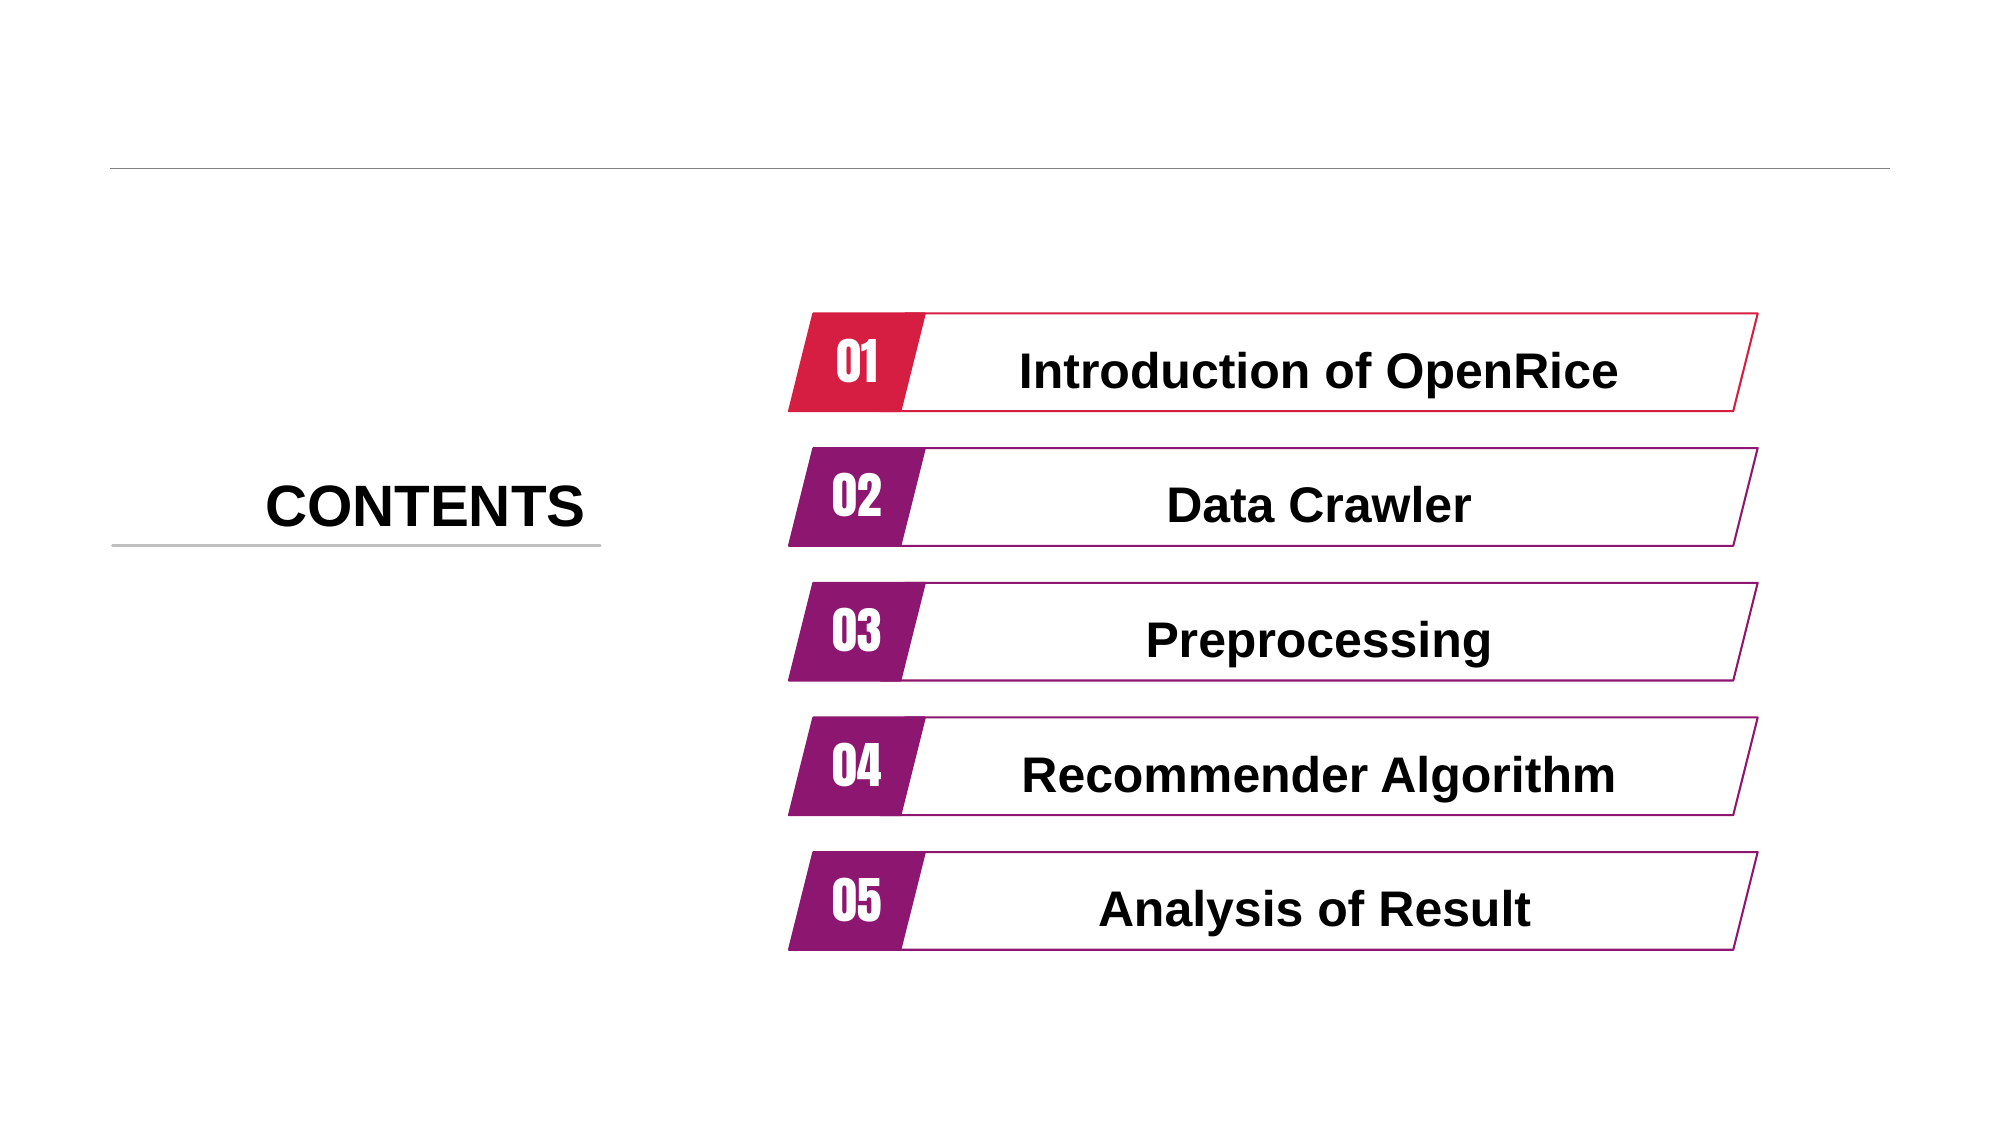

#
01
Introduction of OpenRice
CONTENTS
02
Data Crawler
03
Preprocessing
04
Recommender Algorithm
05
Analysis of Result